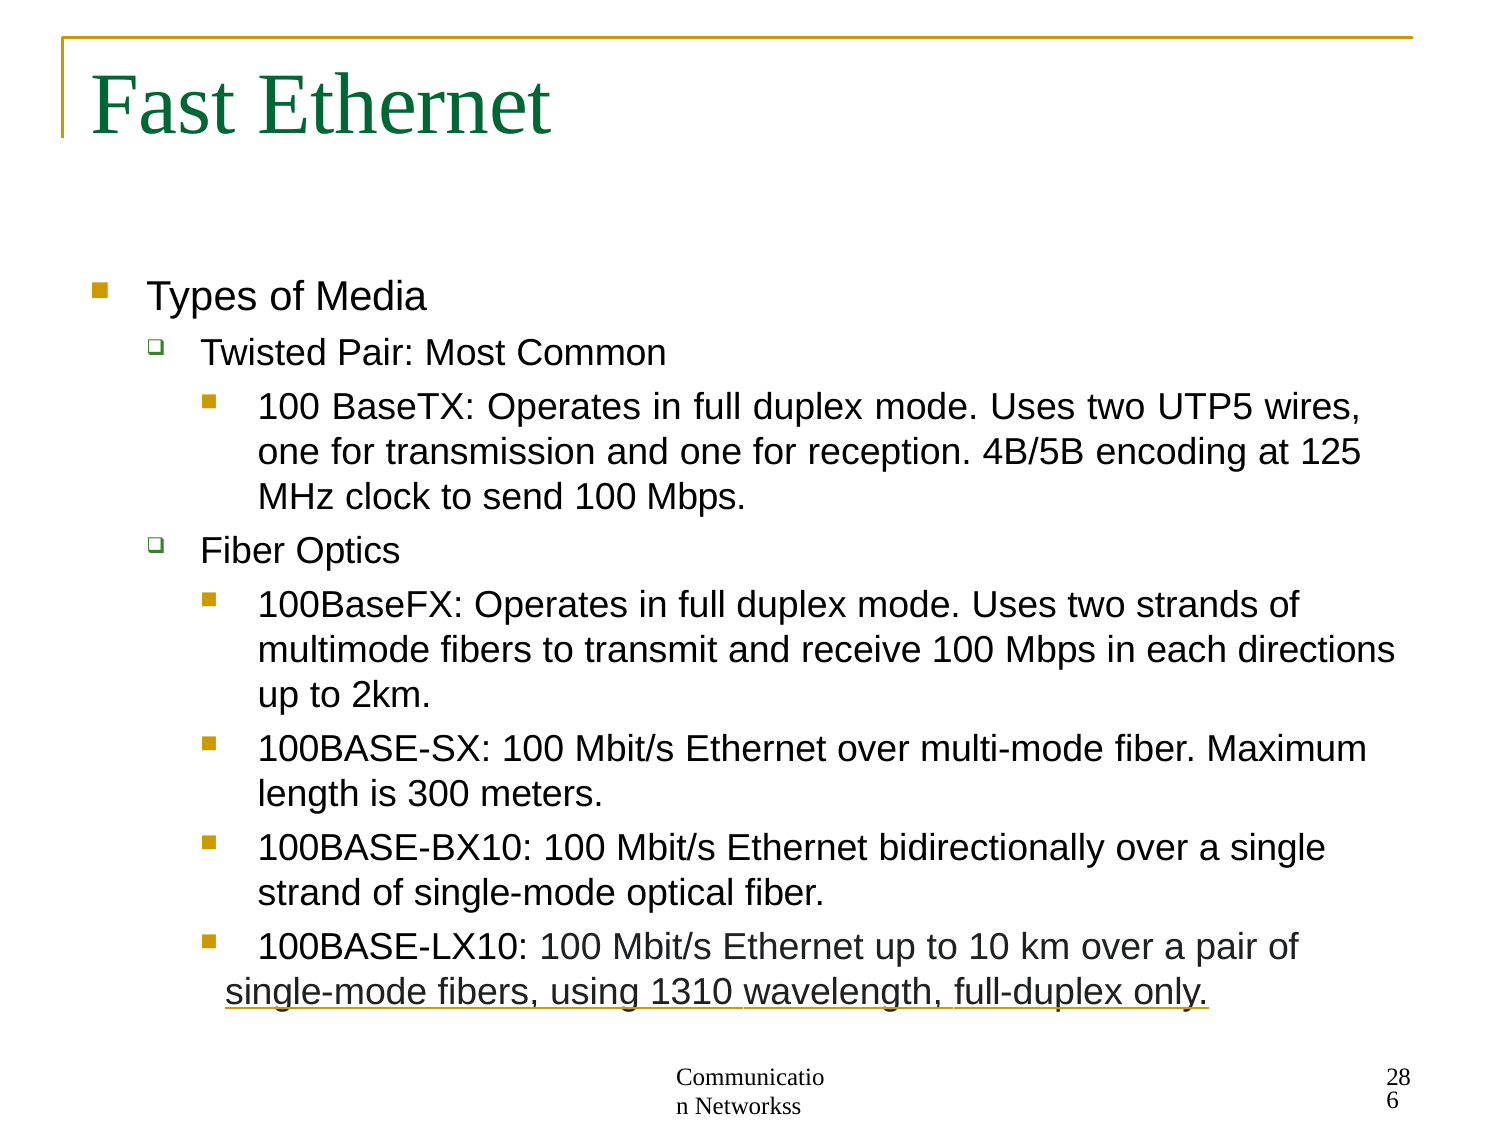

# Fast Ethernet
Types of Media
Twisted Pair: Most Common
100 BaseTX: Operates in full duplex mode. Uses two UTP5 wires, one for transmission and one for reception. 4B/5B encoding at 125 MHz clock to send 100 Mbps.
Fiber Optics
100BaseFX: Operates in full duplex mode. Uses two strands of multimode fibers to transmit and receive 100 Mbps in each directions up to 2km.
100BASE-SX: 100 Mbit/s Ethernet over multi-mode fiber. Maximum length is 300 meters.
100BASE-BX10: 100 Mbit/s Ethernet bidirectionally over a single
strand of single-mode optical fiber.
100BASE-LX10: 100 Mbit/s Ethernet up to 10 km over a pair of
	single-mode fibers, using 1310 wavelength, full-duplex only.
286
Communication Networkss